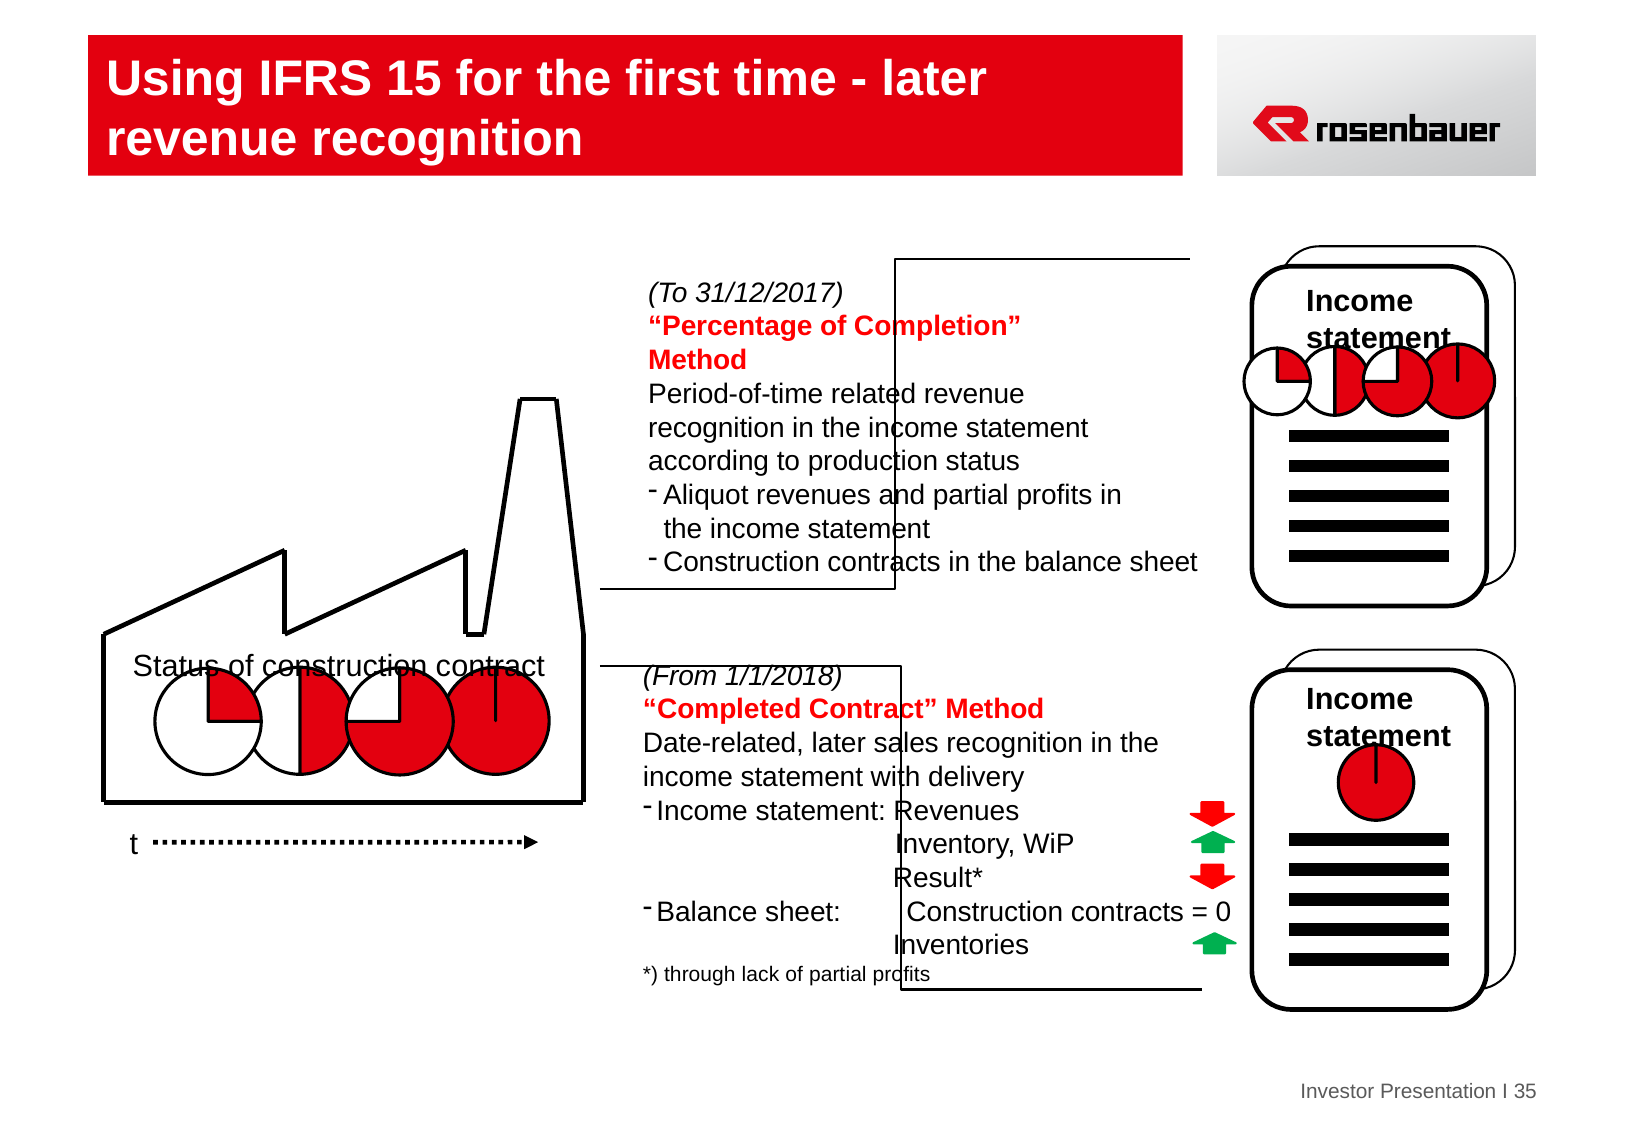

# Using IFRS 15 for the first time - later revenue recognition

Income
statement

### Chart

| Category | Spalte1 |
|---|---|
|  | 50.0 |
|  | 50.0 |
|  | None |
|  | None |

### Chart

| Category | Spalte1 |
|---|---|
|  | 100.0 |
|  | 0.0 |
|  | None |
|  | None |

### Chart

| Category | Verkauf |
|---|---|
|  | 25.0 |
|  | 75.0 |
|  | None |
|  | None |

### Chart

| Category | Spalte1 |
|---|---|
|  | 75.0 |
|  | 25.0 |
|  | None |
|  | None |
(To 31/12/2017)
“Percentage of Completion”
Method
Period-of-time related revenue
recognition in the income statement
according to production status
Aliquot revenues and partial profits in
  the income statement
Construction contracts in the balance sheet

### Chart

| Category | Spalte1 |
|---|---|
|  | 50.0 |
|  | 50.0 |
|  | None |
|  | None |

### Chart

| Category | Spalte1 |
|---|---|
|  | 100.0 |
|  | 0.0 |
|  | None |
|  | None |

### Chart

| Category | Verkauf |
|---|---|
|  | 25.0 |
|  | 75.0 |
|  | None |
|  | None |

### Chart

| Category | Spalte1 |
|---|---|
|  | 75.0 |
|  | 25.0 |
|  | None |
|  | None |
Status of construction contract
t

Income
statement

### Chart

| Category | Spalte1 |
|---|---|
|  | 100.0 |
|  | 0.0 |
|  | None |
|  | None |
(From 1/1/2018)
“Completed Contract” Method
Date-related, later sales recognition in the
income statement with delivery
Income statement: Revenues
  Inventory, WiP
	Result*
Balance sheet: 	Construction contracts = 0
                  	Inventories
*) through lack of partial profits